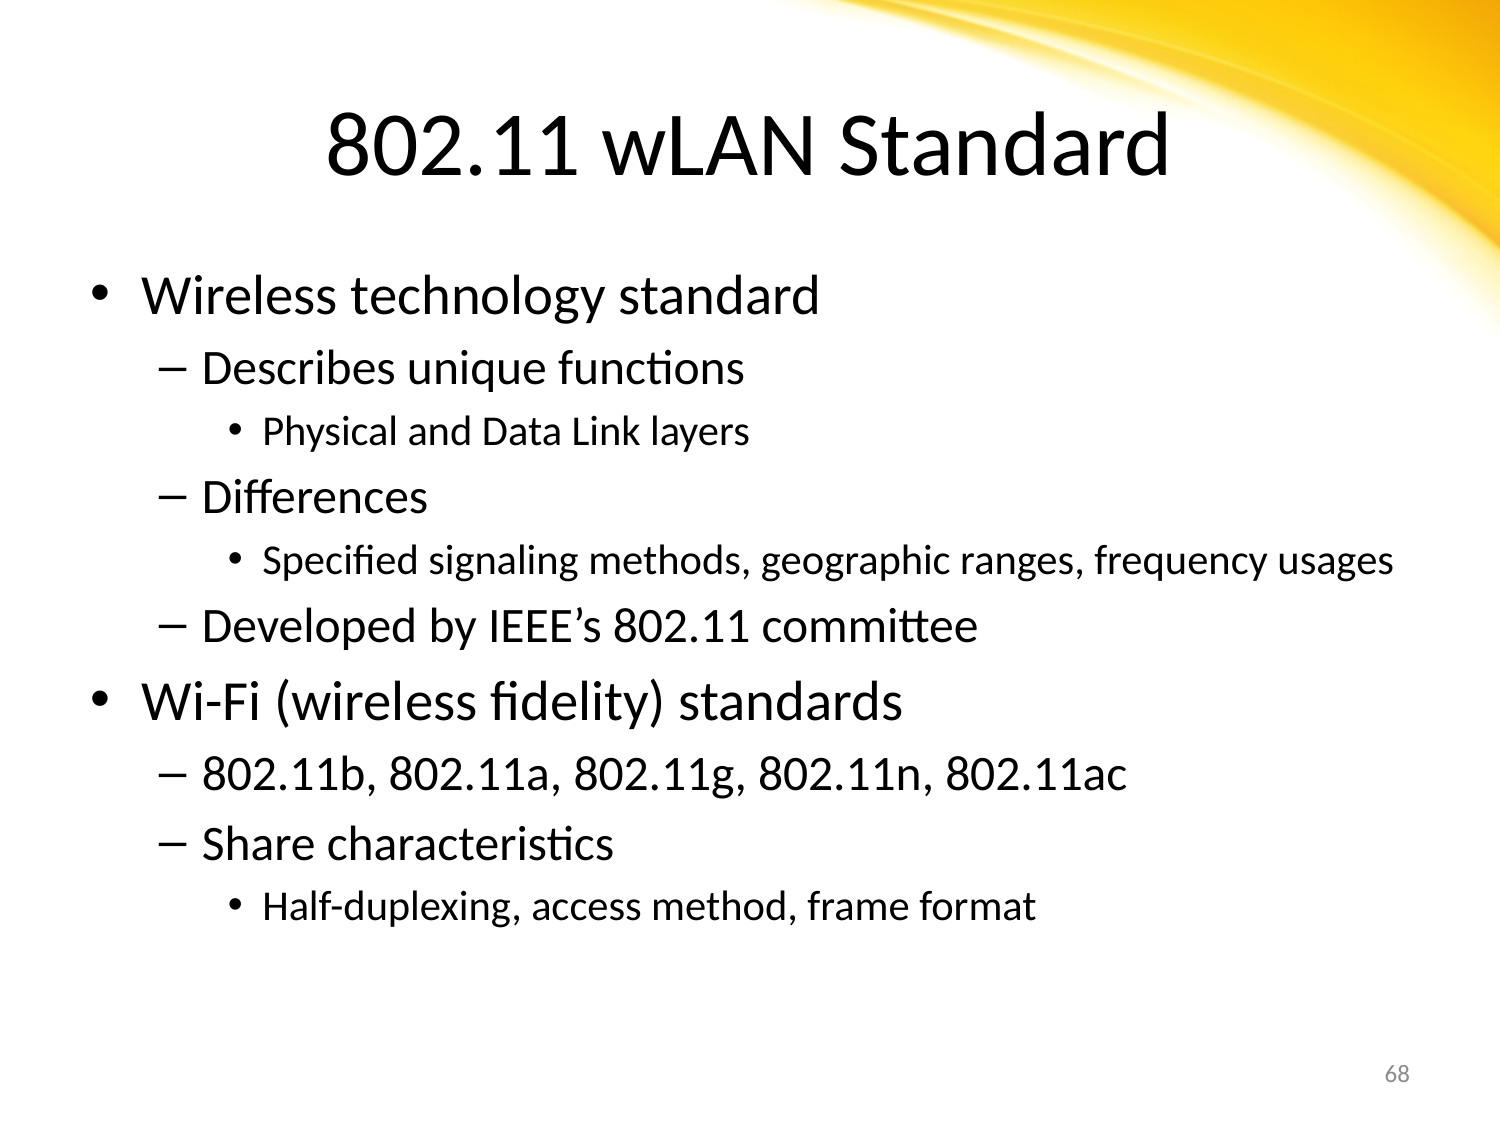

# 802.11 wLAN Standard
Wireless technology standard
Describes unique functions
Physical and Data Link layers
Differences
Specified signaling methods, geographic ranges, frequency usages
Developed by IEEE’s 802.11 committee
Wi-Fi (wireless fidelity) standards
802.11b, 802.11a, 802.11g, 802.11n, 802.11ac
Share characteristics
Half-duplexing, access method, frame format

68